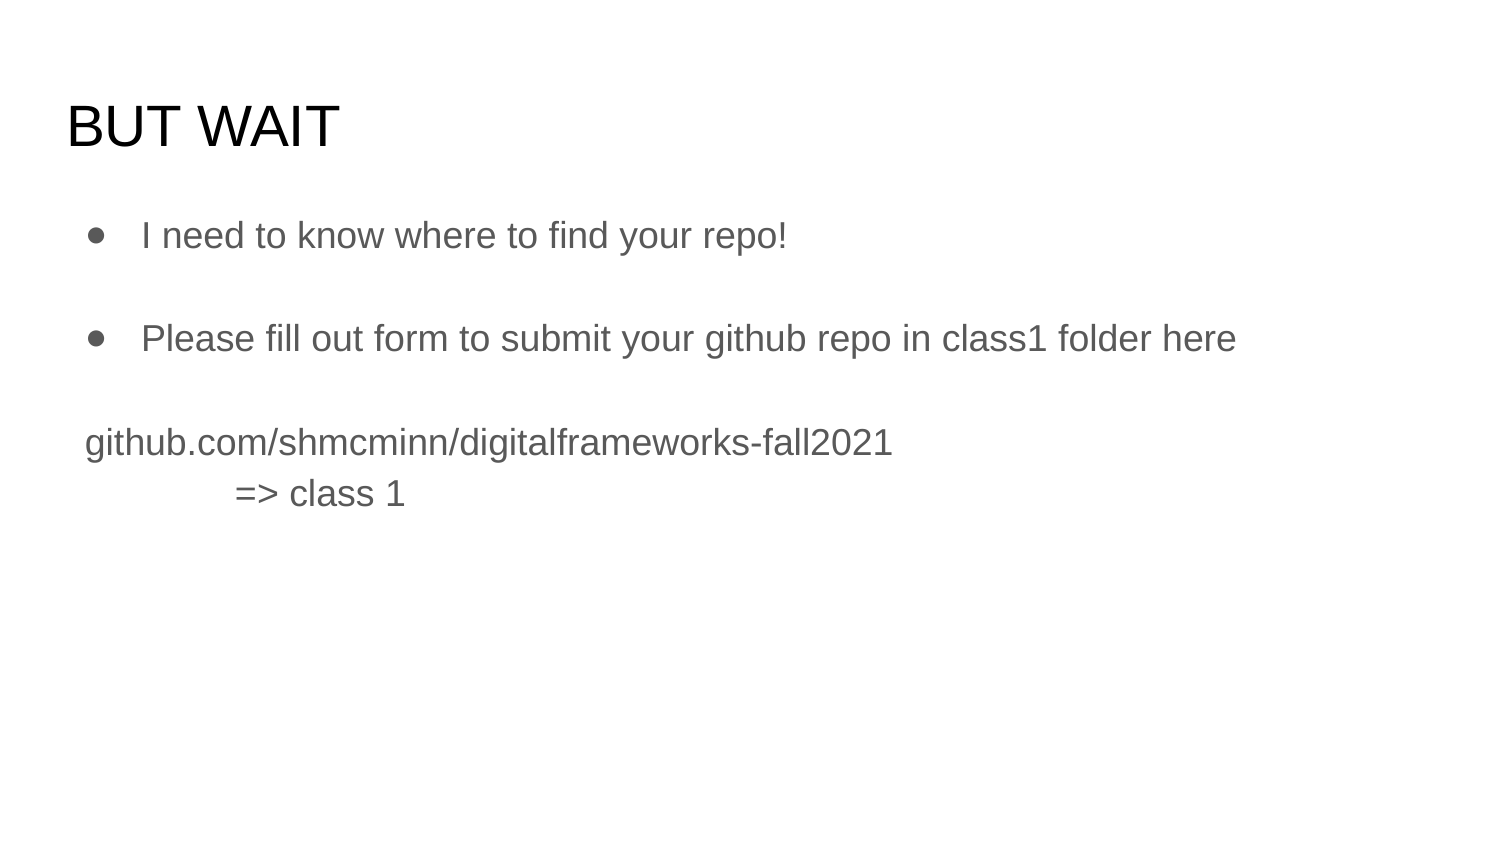

# BUT WAIT
I need to know where to find your repo!

Please fill out form to submit your github repo in class1 folder here

github.com/shmcminn/digitalframeworks-fall2021
	=> class 1